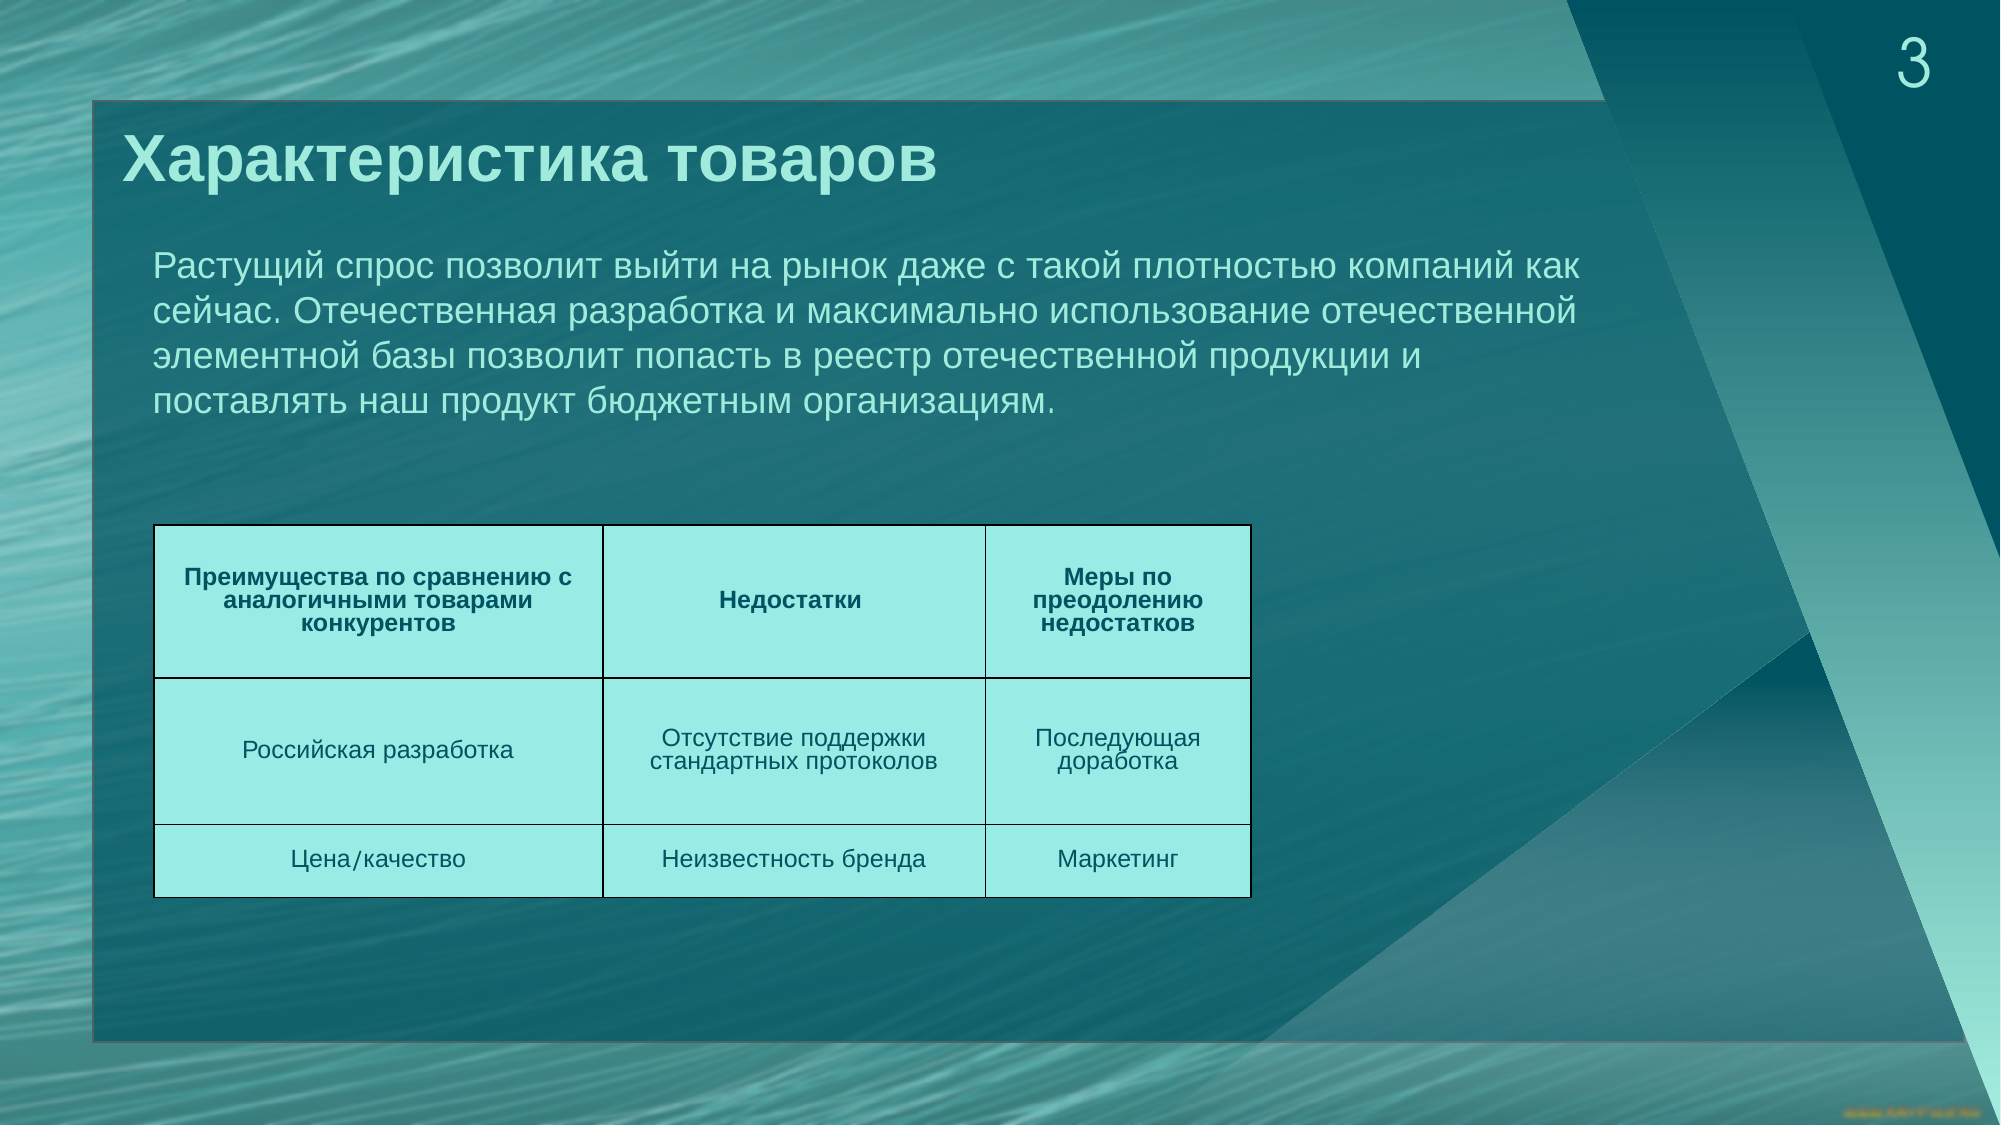

3

Характеристика товаров
Растущий спрос позволит выйти на рынок даже с такой плотностью компаний как сейчас. Отечественная разработка и максимально использование отечественной элементной базы позволит попасть в реестр отечественной продукции и поставлять наш продукт бюджетным организациям.

| Преимущества по сравнению с аналогичными товарами конкурентов | Недостатки | Меры по преодолению недостатков |
| --- | --- | --- |
| Российская разработка | Отсутствие поддержки стандартных протоколов | Последующая доработка |
| Цена/качество | Неизвестность бренда | Маркетинг |